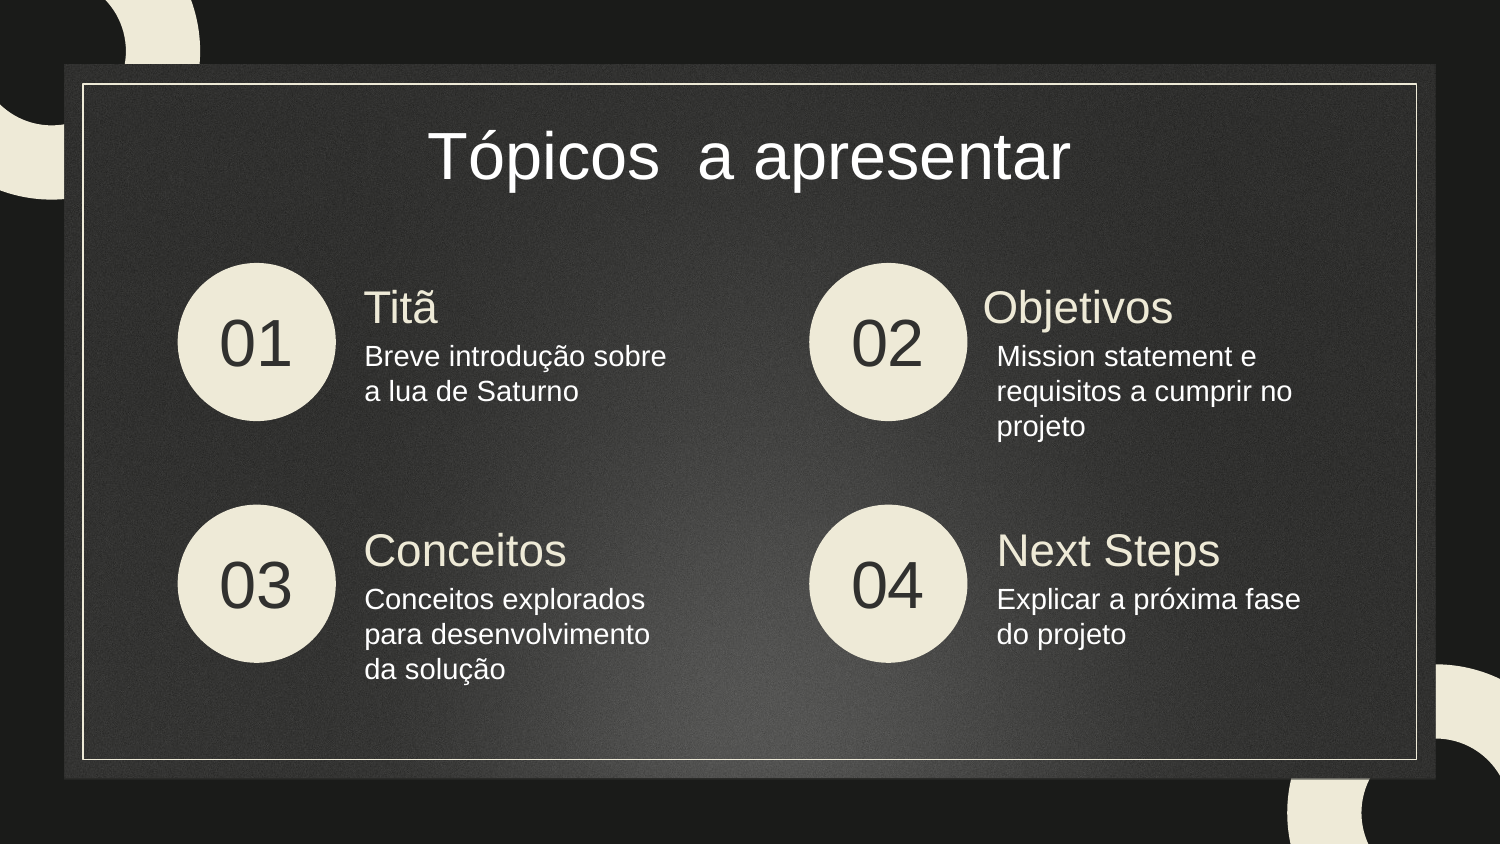

Tópicos  a apresentar

Titã

Objetivos
# 01
02
Breve introdução sobre a lua de Saturno
Mission statement e requisitos a cumprir no projeto

Conceitos
Next Steps
03
04
Conceitos explorados para desenvolvimento da solução
Explicar a próxima fase do projeto